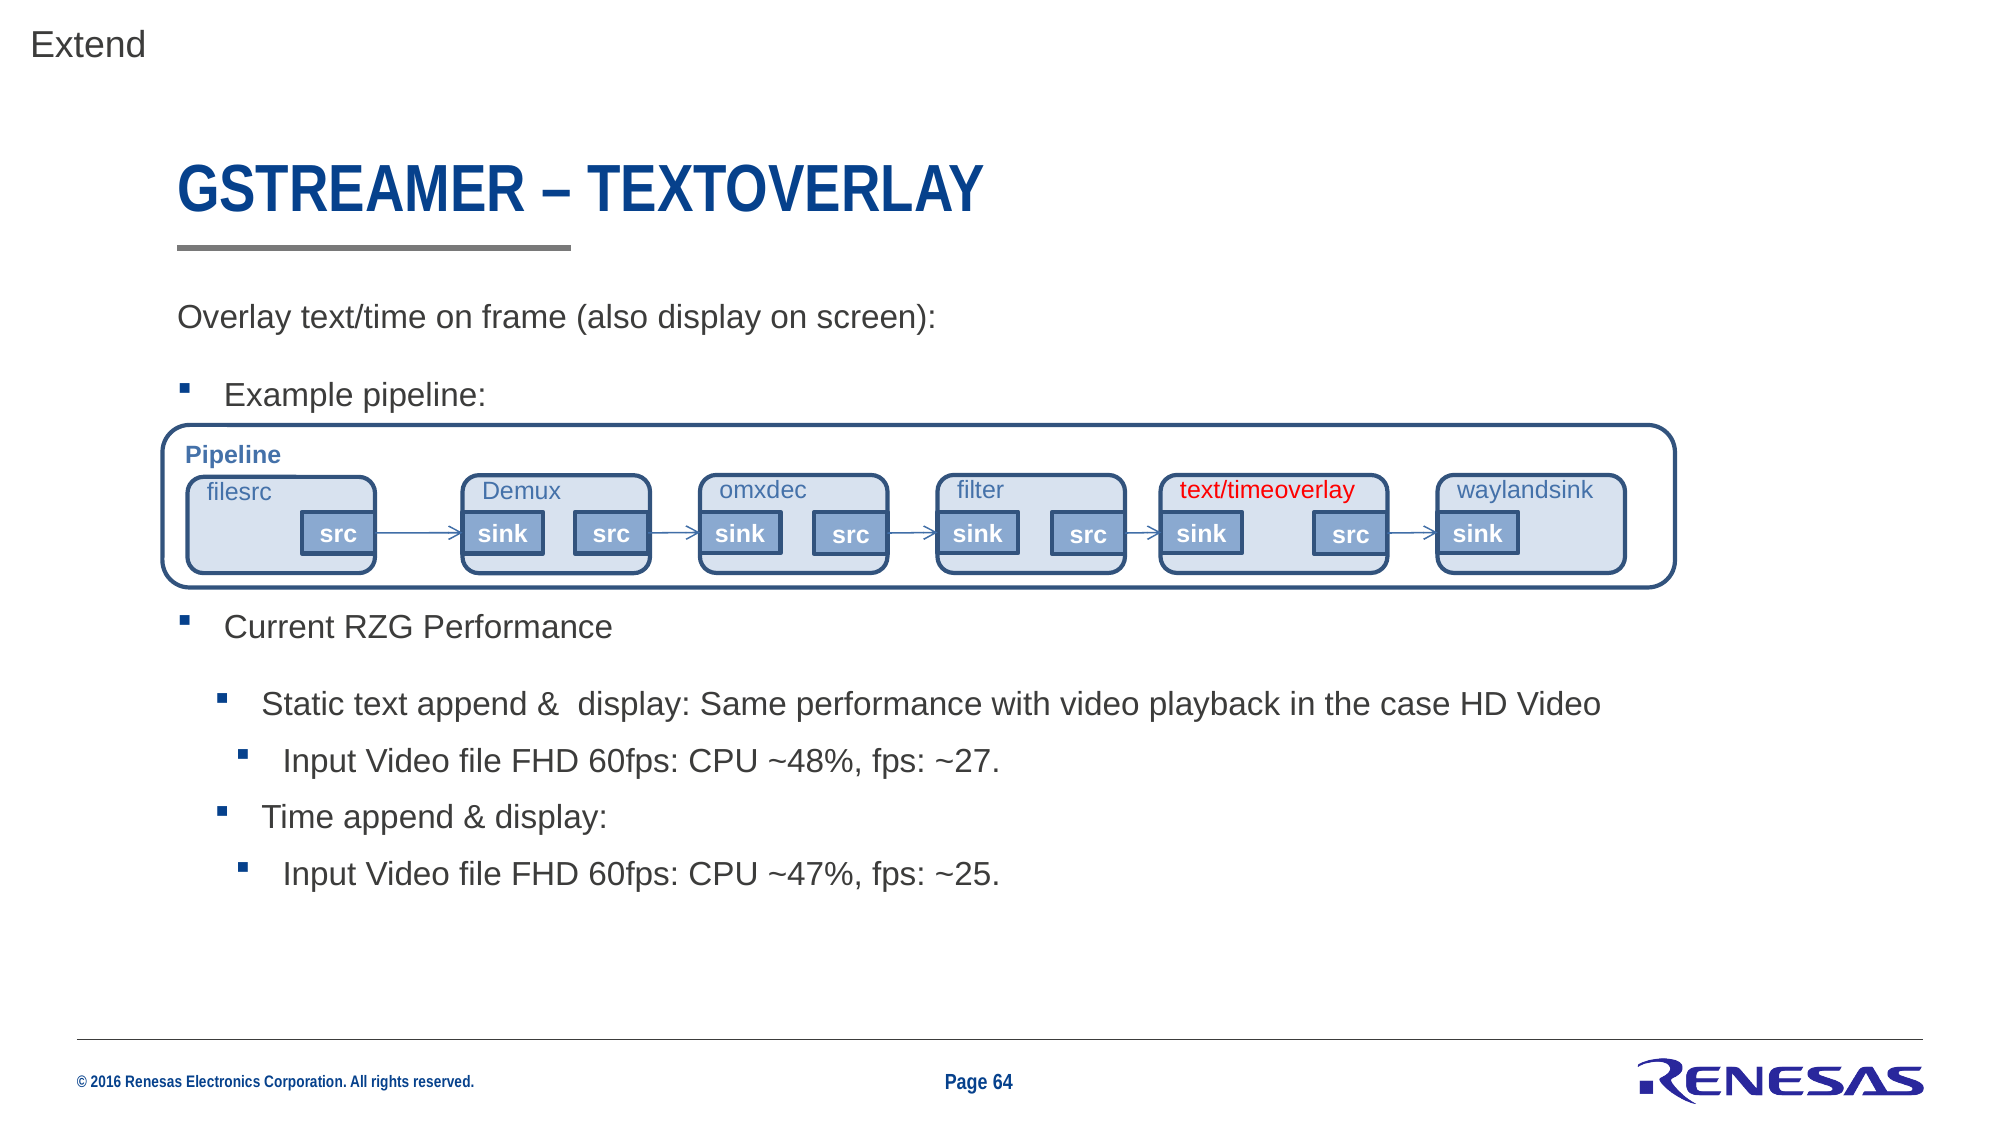

Extend
# Gstreamer – textoverlay
Overlay text/time on frame (also display on screen):
Example pipeline:

Current RZG Performance
Static text append &  display: Same performance with video playback in the case HD Video
Input Video file FHD 60fps: CPU ~48%, fps: ~27.
Time append & display:
Input Video file FHD 60fps: CPU ~47%, fps: ~25.
Pipeline

omxdec

src
sink
filter

src
sink
text/timeoverlay

src
sink
waylandsink

sink
Demux

src
sink
filesrc

src
Page 64